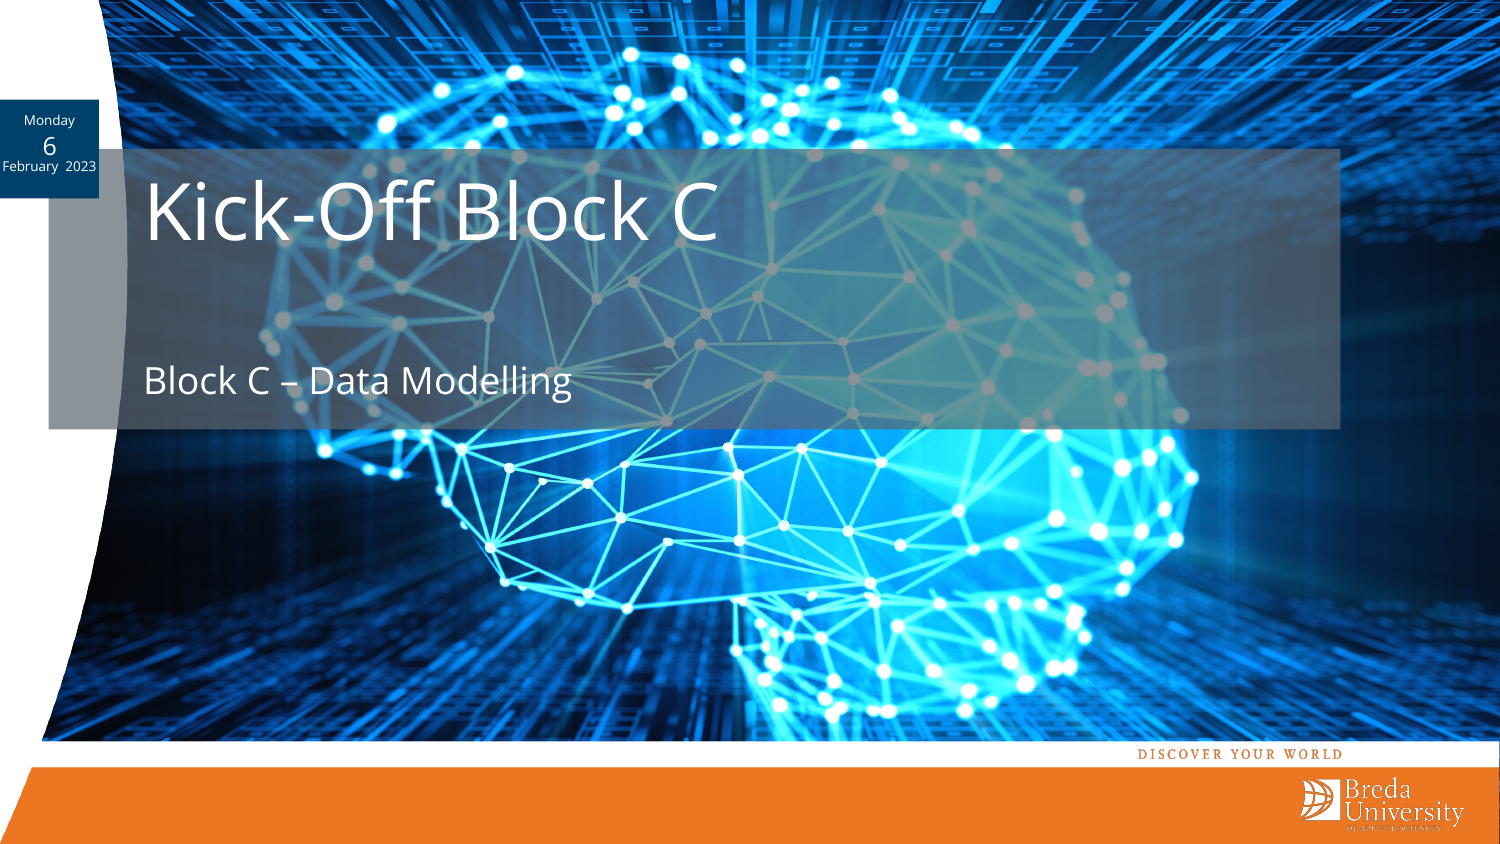

Monday
6
February  2023
# Kick-Off Block C
Block C – Data Modelling